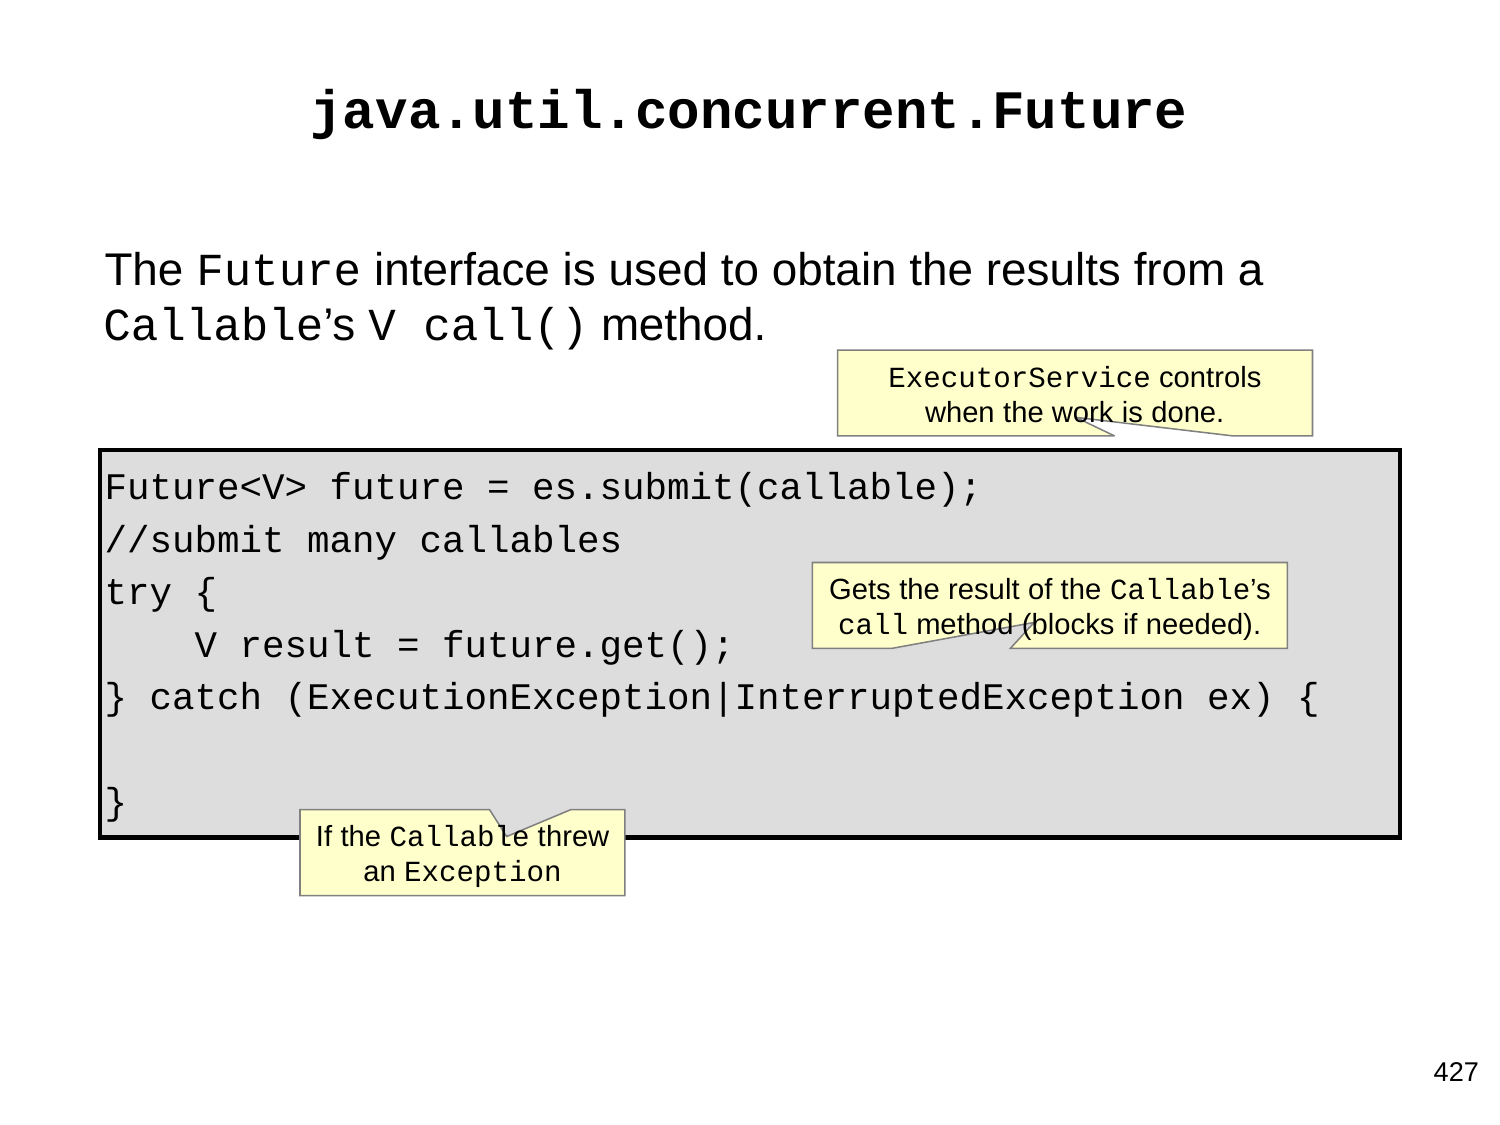

# java.util.concurrent.Future
The Future interface is used to obtain the results from a Callable’s V call() method.

Future<V> future = es.submit(callable);
//submit many callables
try {
    V result = future.get();
} catch (ExecutionException|InterruptedException ex) {

}
ExecutorService controls when the work is done.

Gets the result of the Callable’s call method (blocks if needed).
If the Callable threw an Exception
427